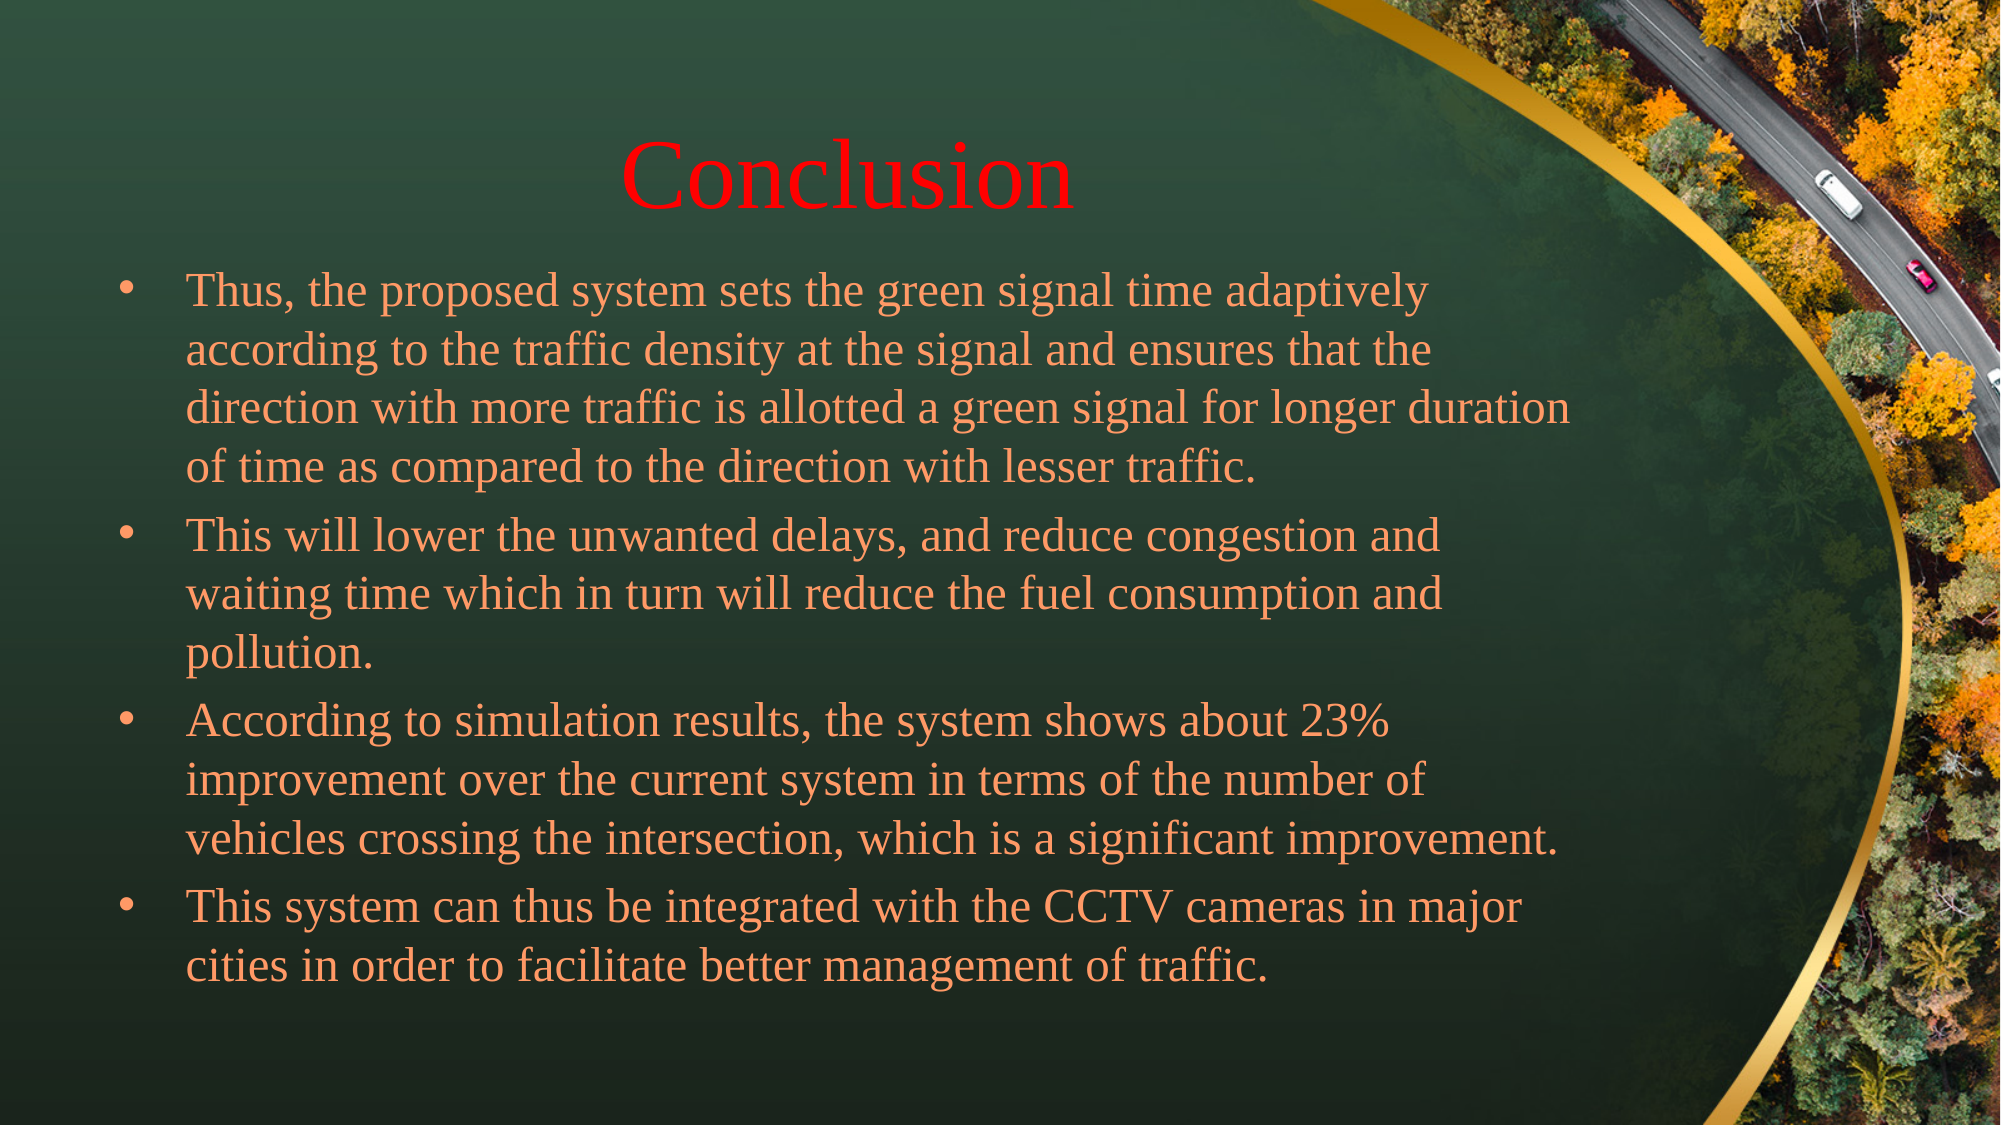

# Conclusion
Thus, the proposed system sets the green signal time adaptively according to the traffic density at the signal and ensures that the direction with more traffic is allotted a green signal for longer duration of time as compared to the direction with lesser traffic.
This will lower the unwanted delays, and reduce congestion and waiting time which in turn will reduce the fuel consumption and pollution.
According to simulation results, the system shows about 23% improvement over the current system in terms of the number of vehicles crossing the intersection, which is a significant improvement.
This system can thus be integrated with the CCTV cameras in major cities in order to facilitate better management of traffic.